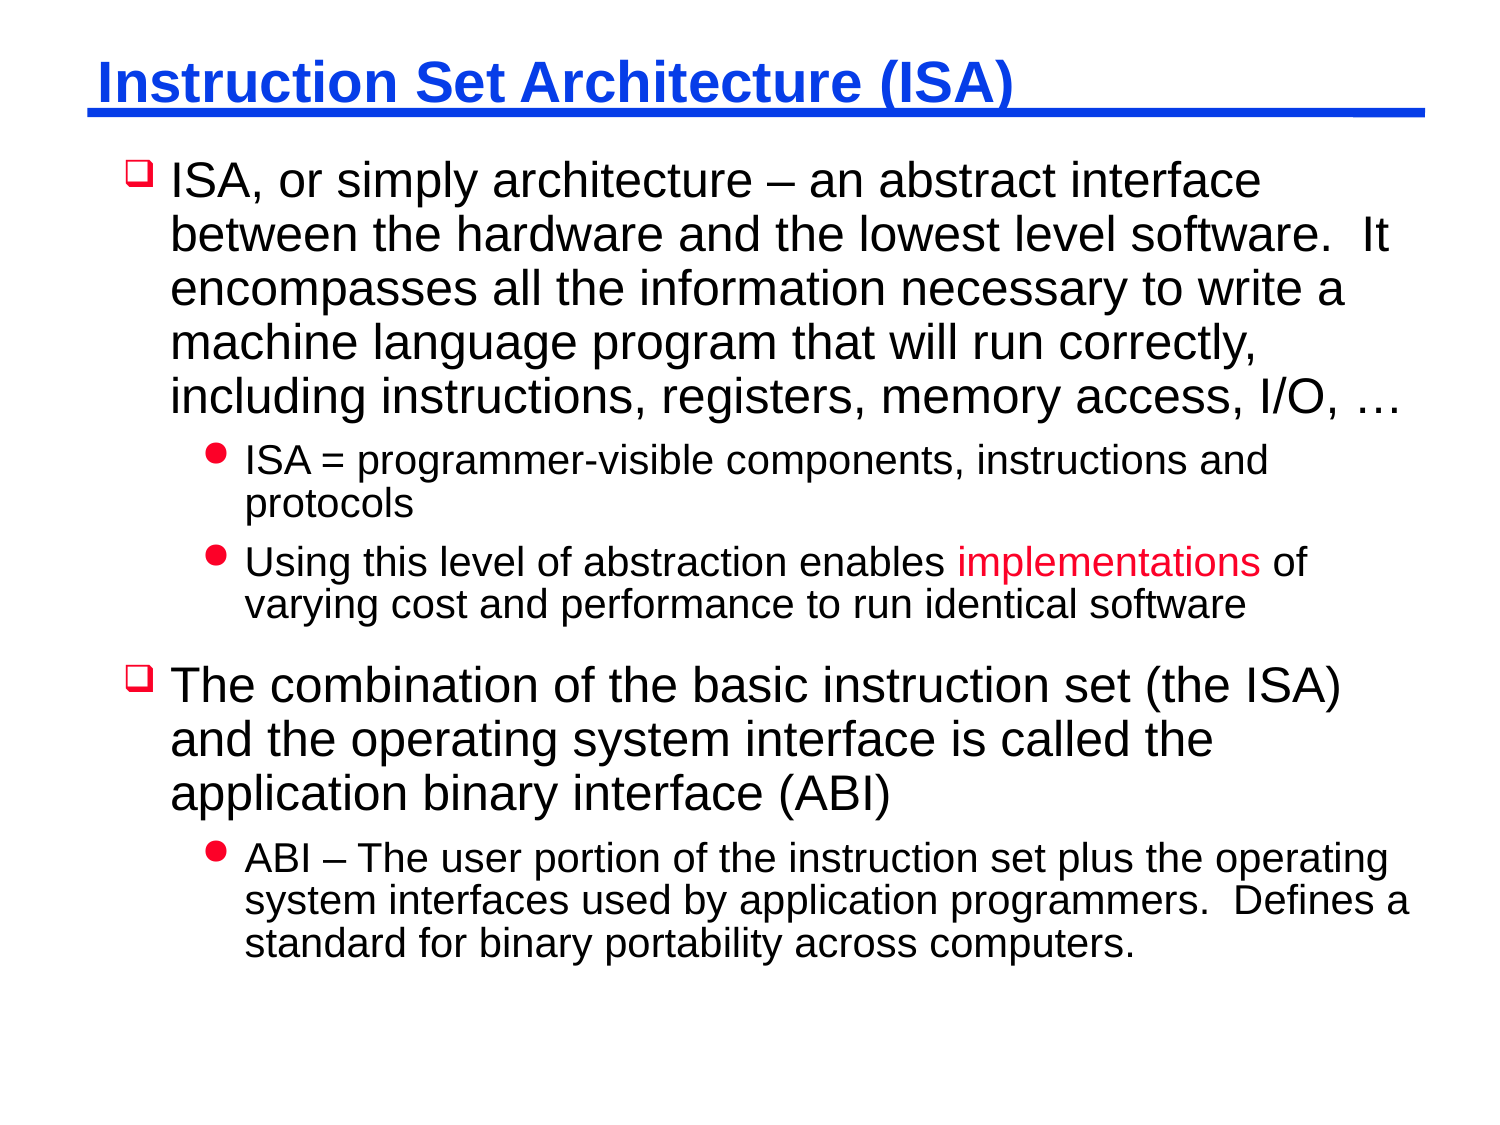

# Instruction Set Architecture (ISA)
ISA, or simply architecture – an abstract interface between the hardware and the lowest level software.  It encompasses all the information necessary to write a machine language program that will run correctly, including instructions, registers, memory access, I/O, …
ISA = programmer-visible components, instructions and protocols
Using this level of abstraction enables implementations of varying cost and performance to run identical software
The combination of the basic instruction set (the ISA) and the operating system interface is called the application binary interface (ABI)
ABI – The user portion of the instruction set plus the operating system interfaces used by application programmers.  Defines a standard for binary portability across computers.